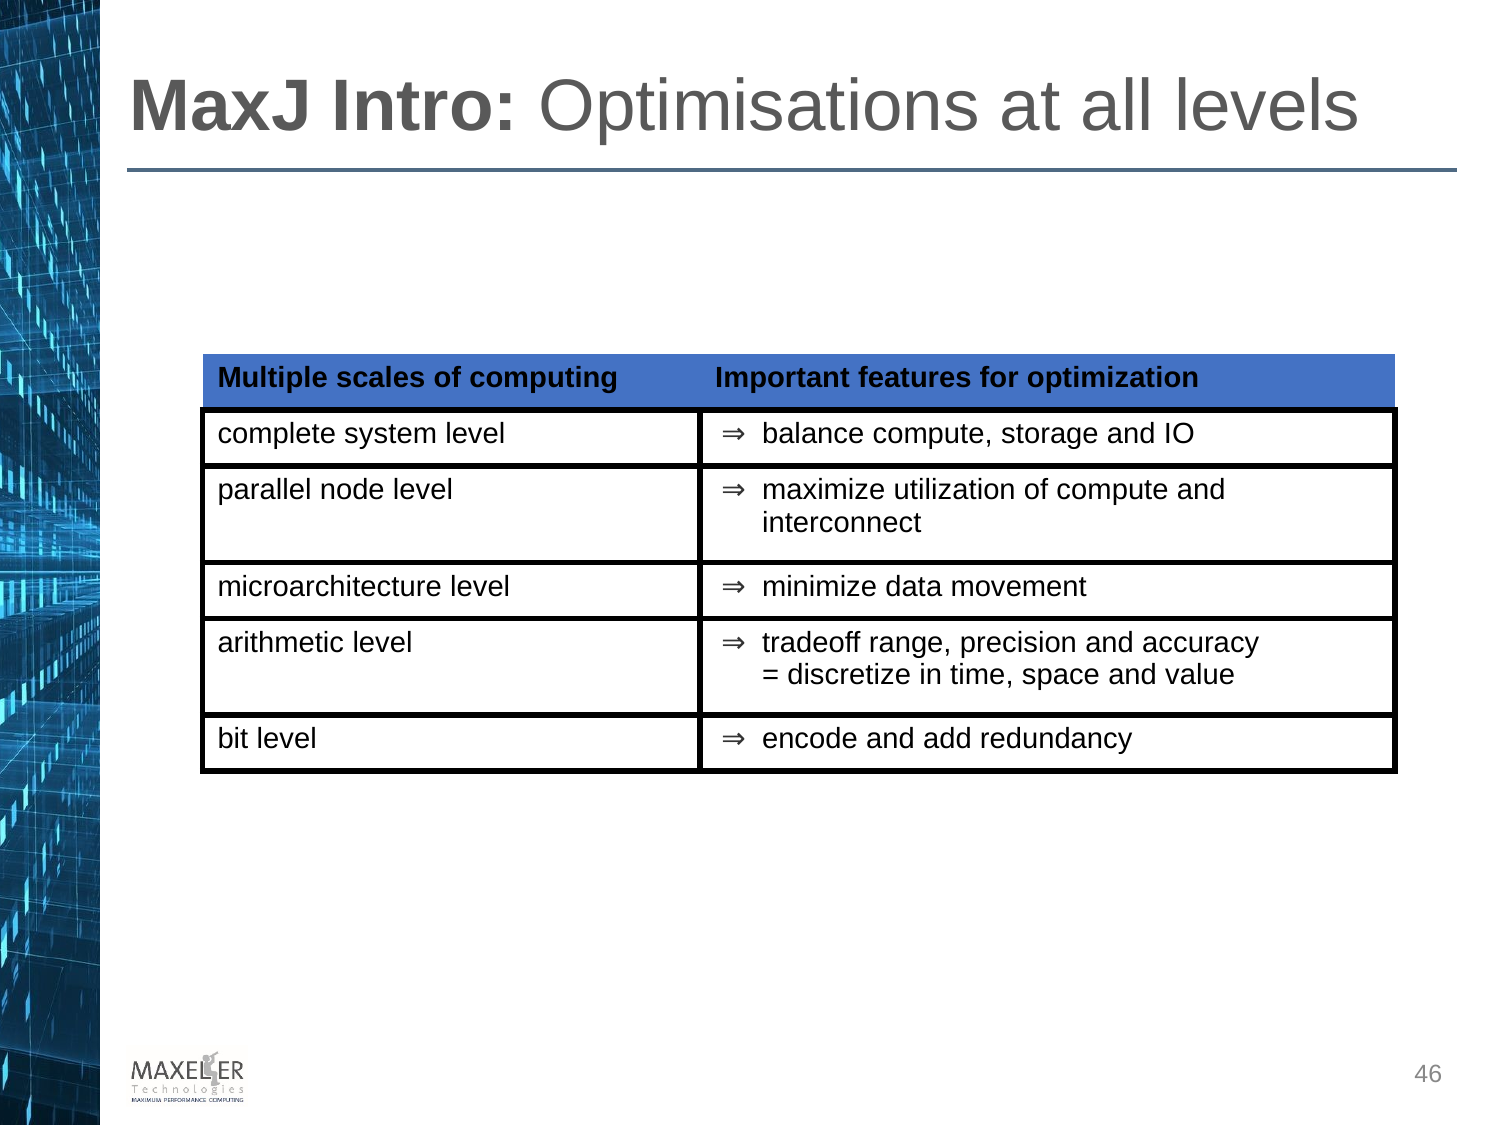

MaxJ Intro: Optimisations at all levels

| Multiple scales of computing | Important features for optimization |
| --- | --- |
| complete system level | balance compute, storage and IO |
| parallel node level | maximize utilization of compute and interconnect |
| microarchitecture level | minimize data movement |
| arithmetic level | tradeoff range, precision and accuracy = discretize in time, space and value |
| bit level | encode and add redundancy |
46